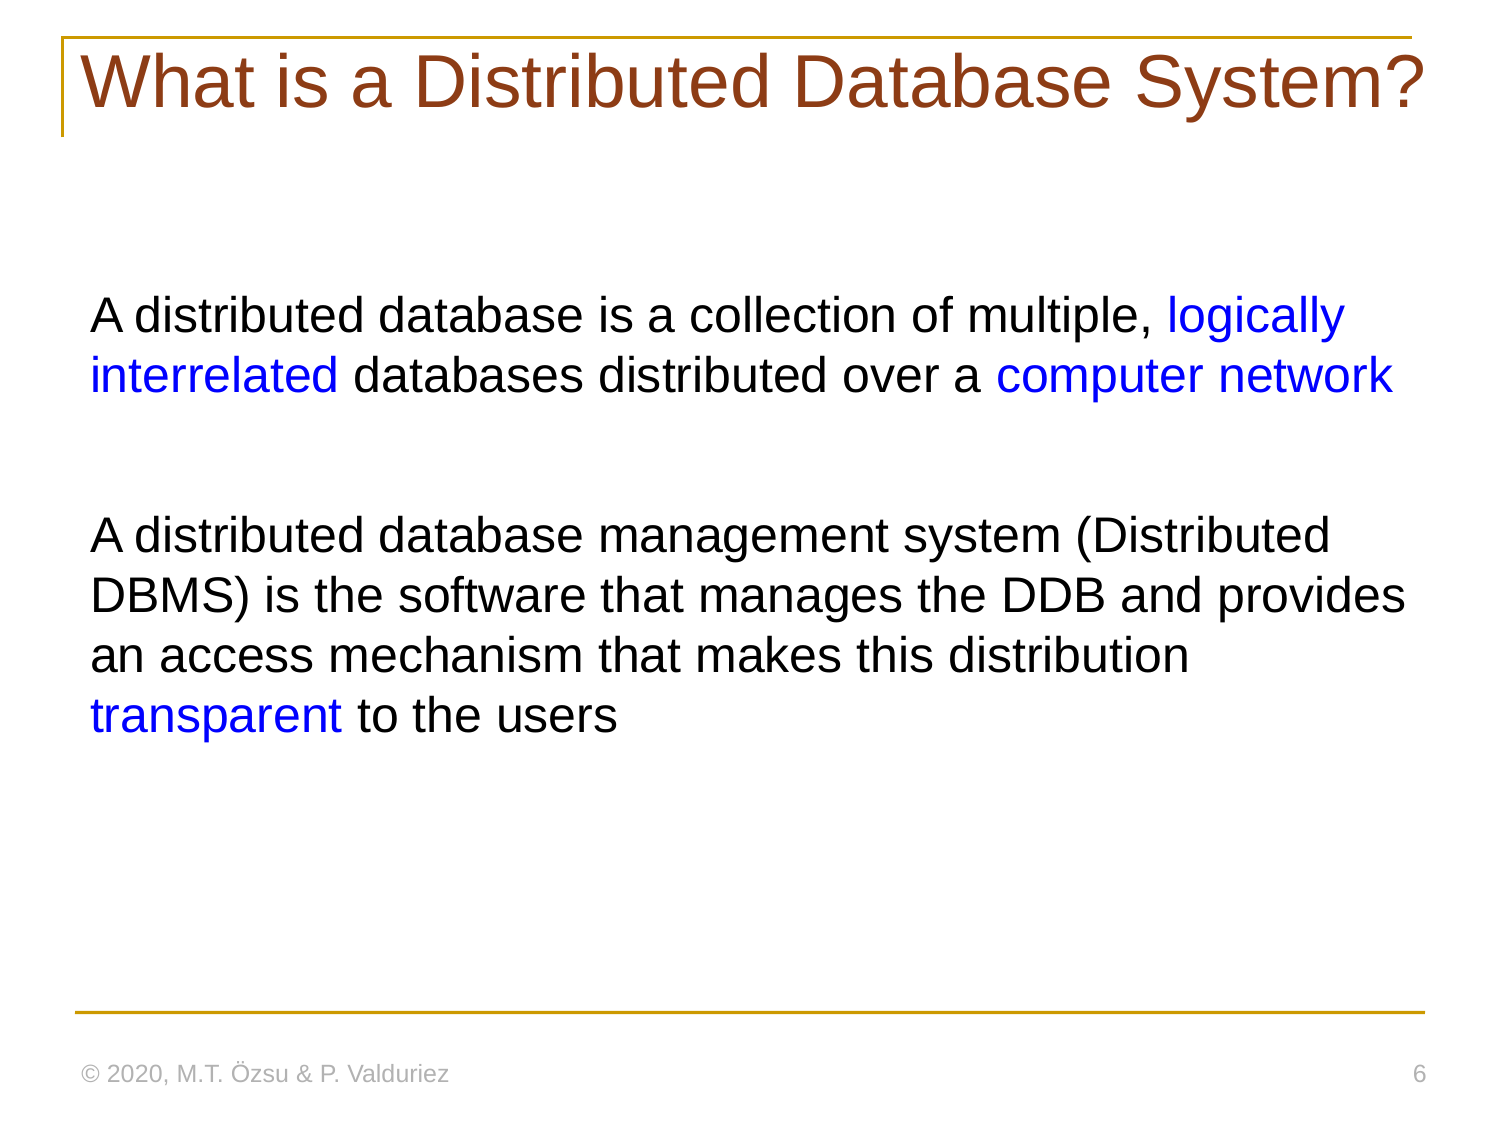

# What is a Distributed Database System?
A distributed database is a collection of multiple, logically interrelated databases distributed over a computer network
A distributed database management system (Distributed DBMS) is the software that manages the DDB and provides an access mechanism that makes this distribution transparent to the users
© 2020, M.T. Özsu & P. Valduriez
6